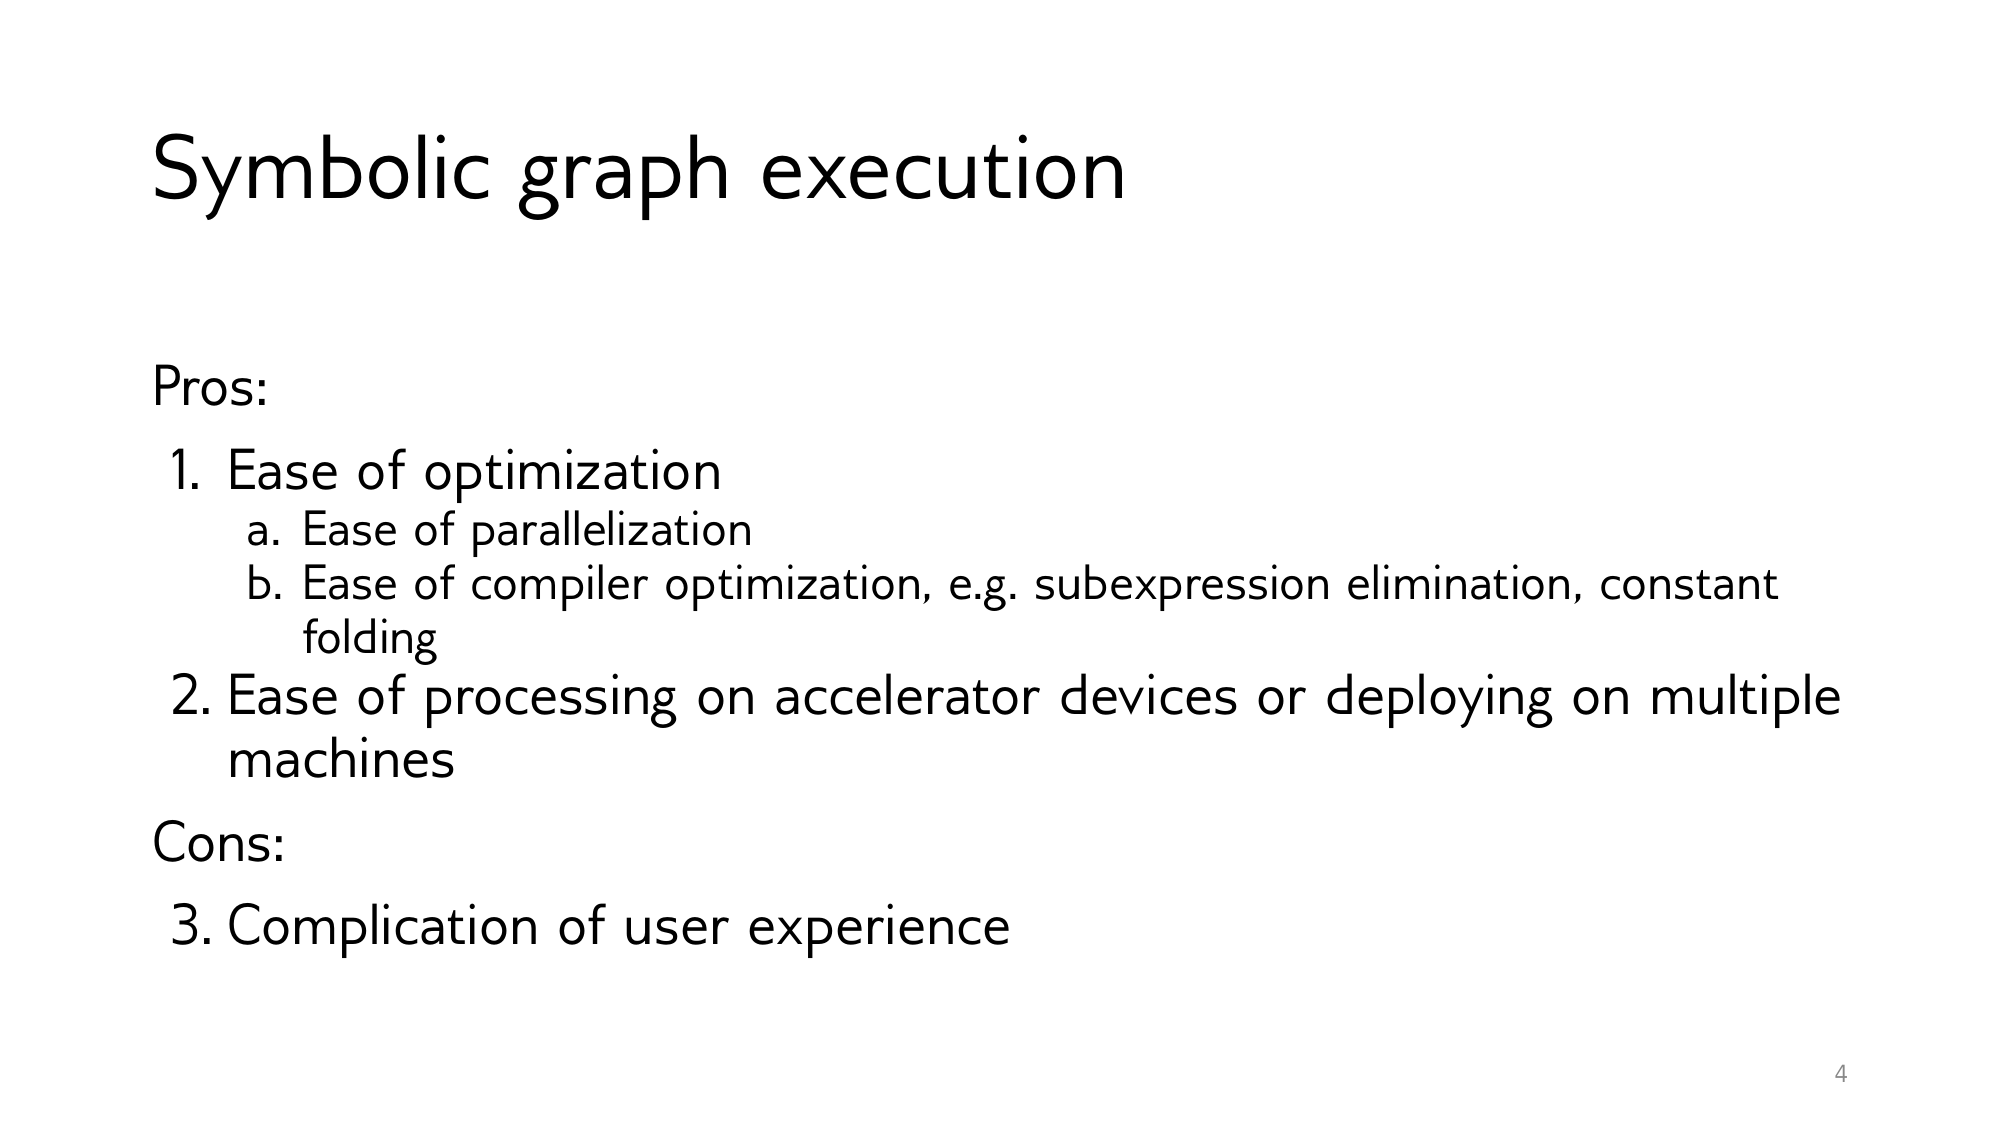

# Symbolic graph execution
Pros:
Ease of optimization
Ease of parallelization
Ease of compiler optimization, e.g. subexpression elimination, constant folding
Ease of processing on accelerator devices or deploying on multiple machines
Cons:
Complication of user experience
4